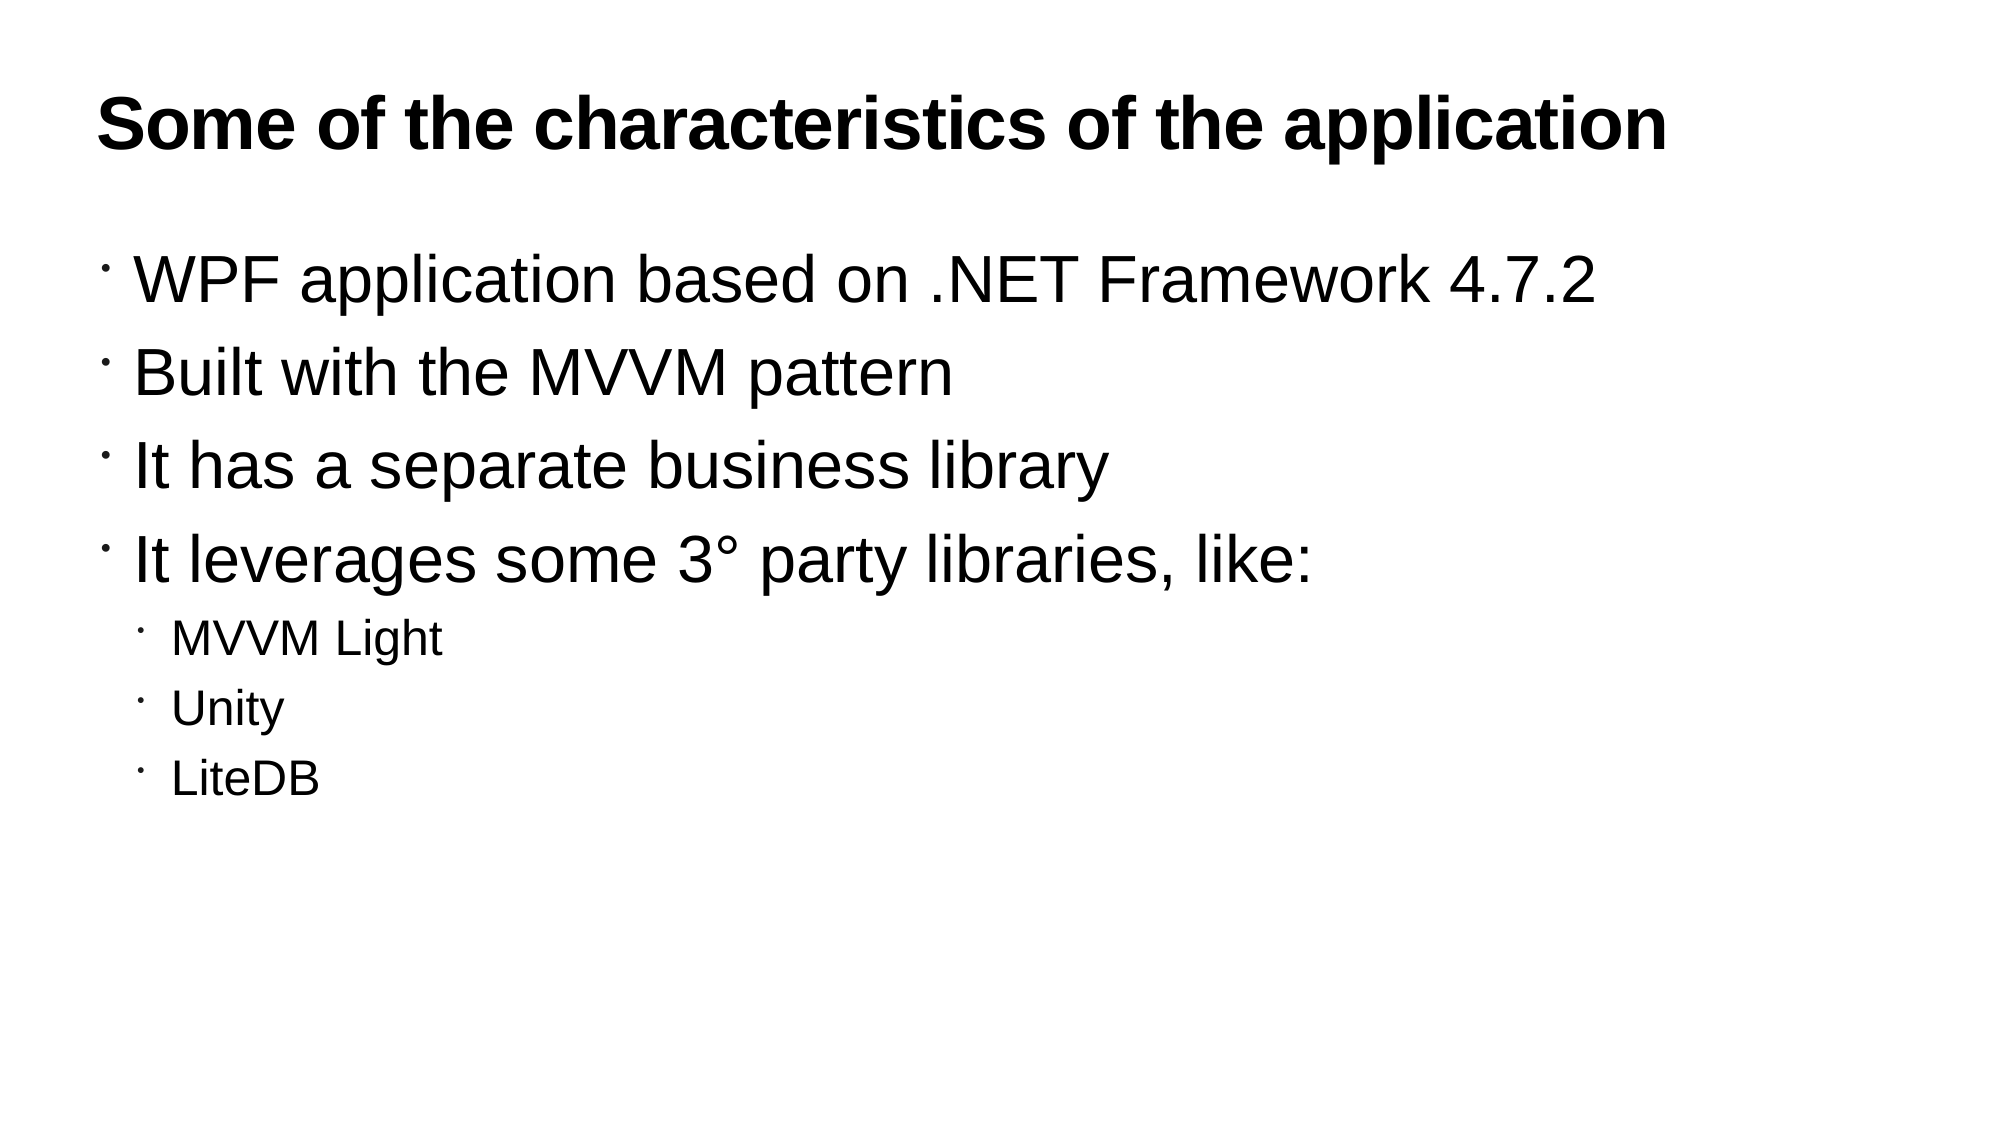

# Some of the characteristics of the application
WPF application based on .NET Framework 4.7.2
Built with the MVVM pattern
It has a separate business library
It leverages some 3° party libraries, like:
MVVM Light
Unity
LiteDB